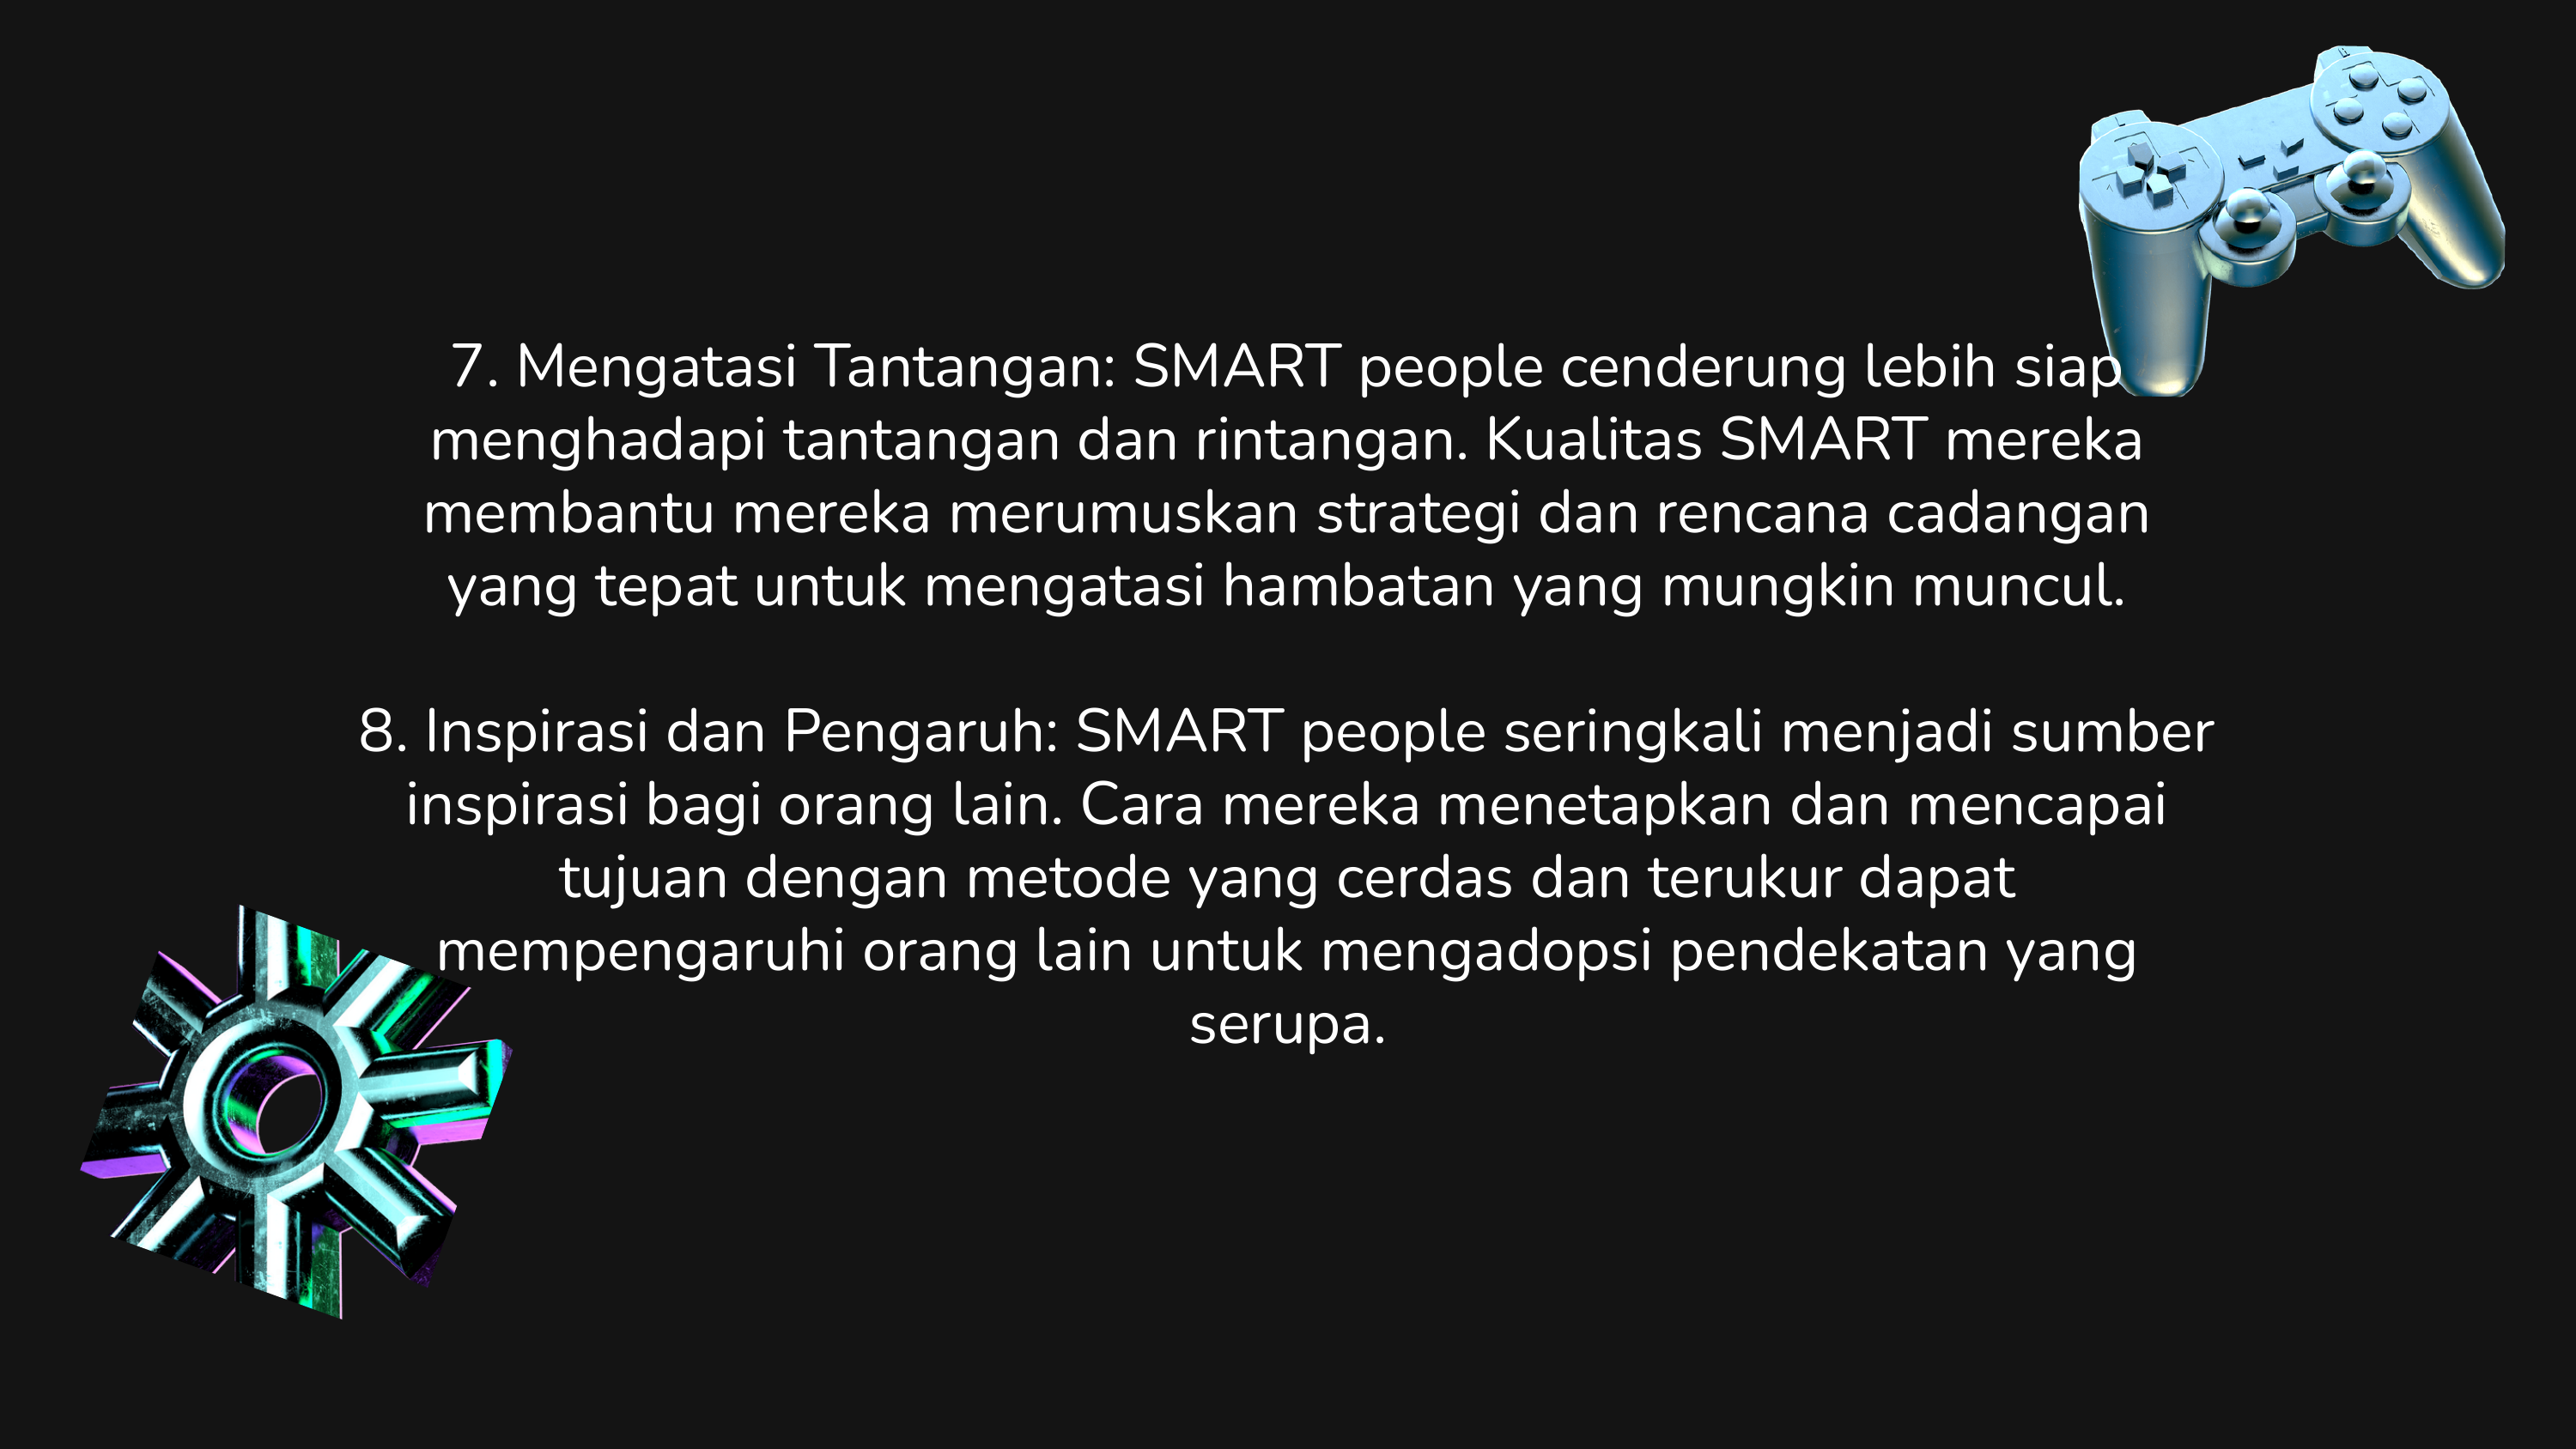

7. Mengatasi Tantangan: SMART people cenderung lebih siap menghadapi tantangan dan rintangan. Kualitas SMART mereka membantu mereka merumuskan strategi dan rencana cadangan yang tepat untuk mengatasi hambatan yang mungkin muncul.

8. Inspirasi dan Pengaruh: SMART people seringkali menjadi sumber inspirasi bagi orang lain. Cara mereka menetapkan dan mencapai tujuan dengan metode yang cerdas dan terukur dapat mempengaruhi orang lain untuk mengadopsi pendekatan yang serupa.